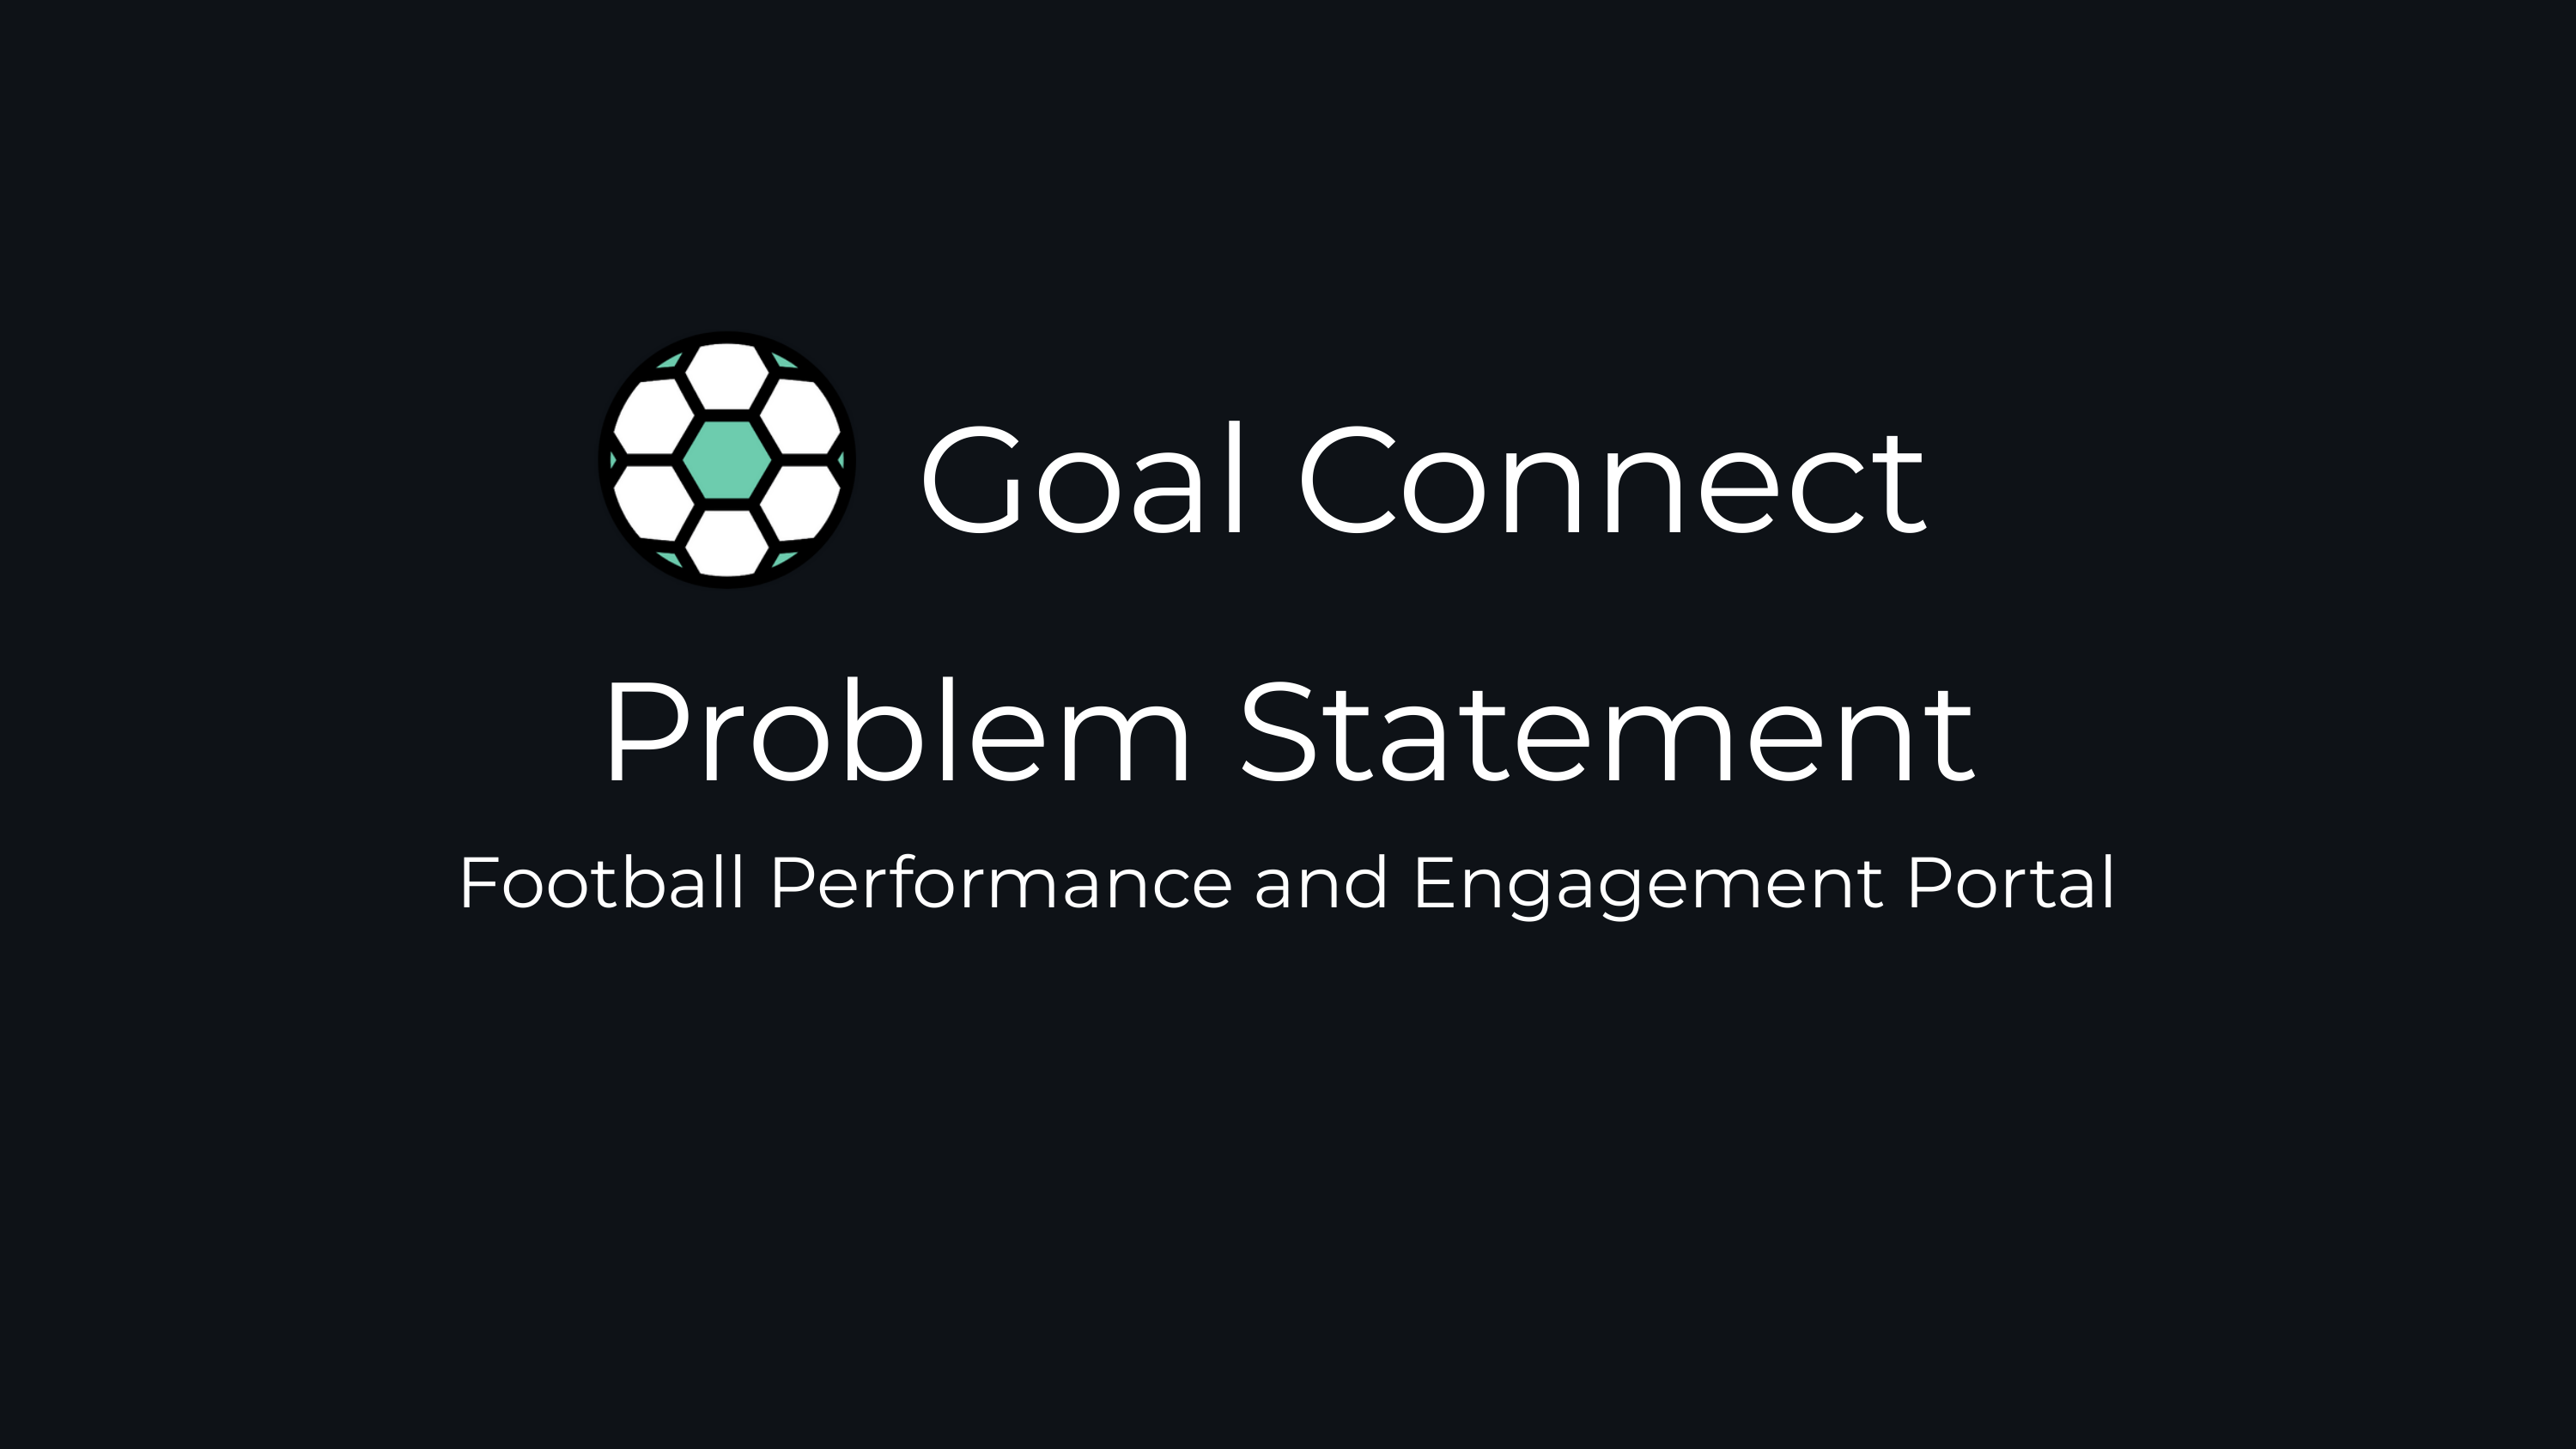

Goal Connect
Problem Statement
Football Performance and Engagement Portal